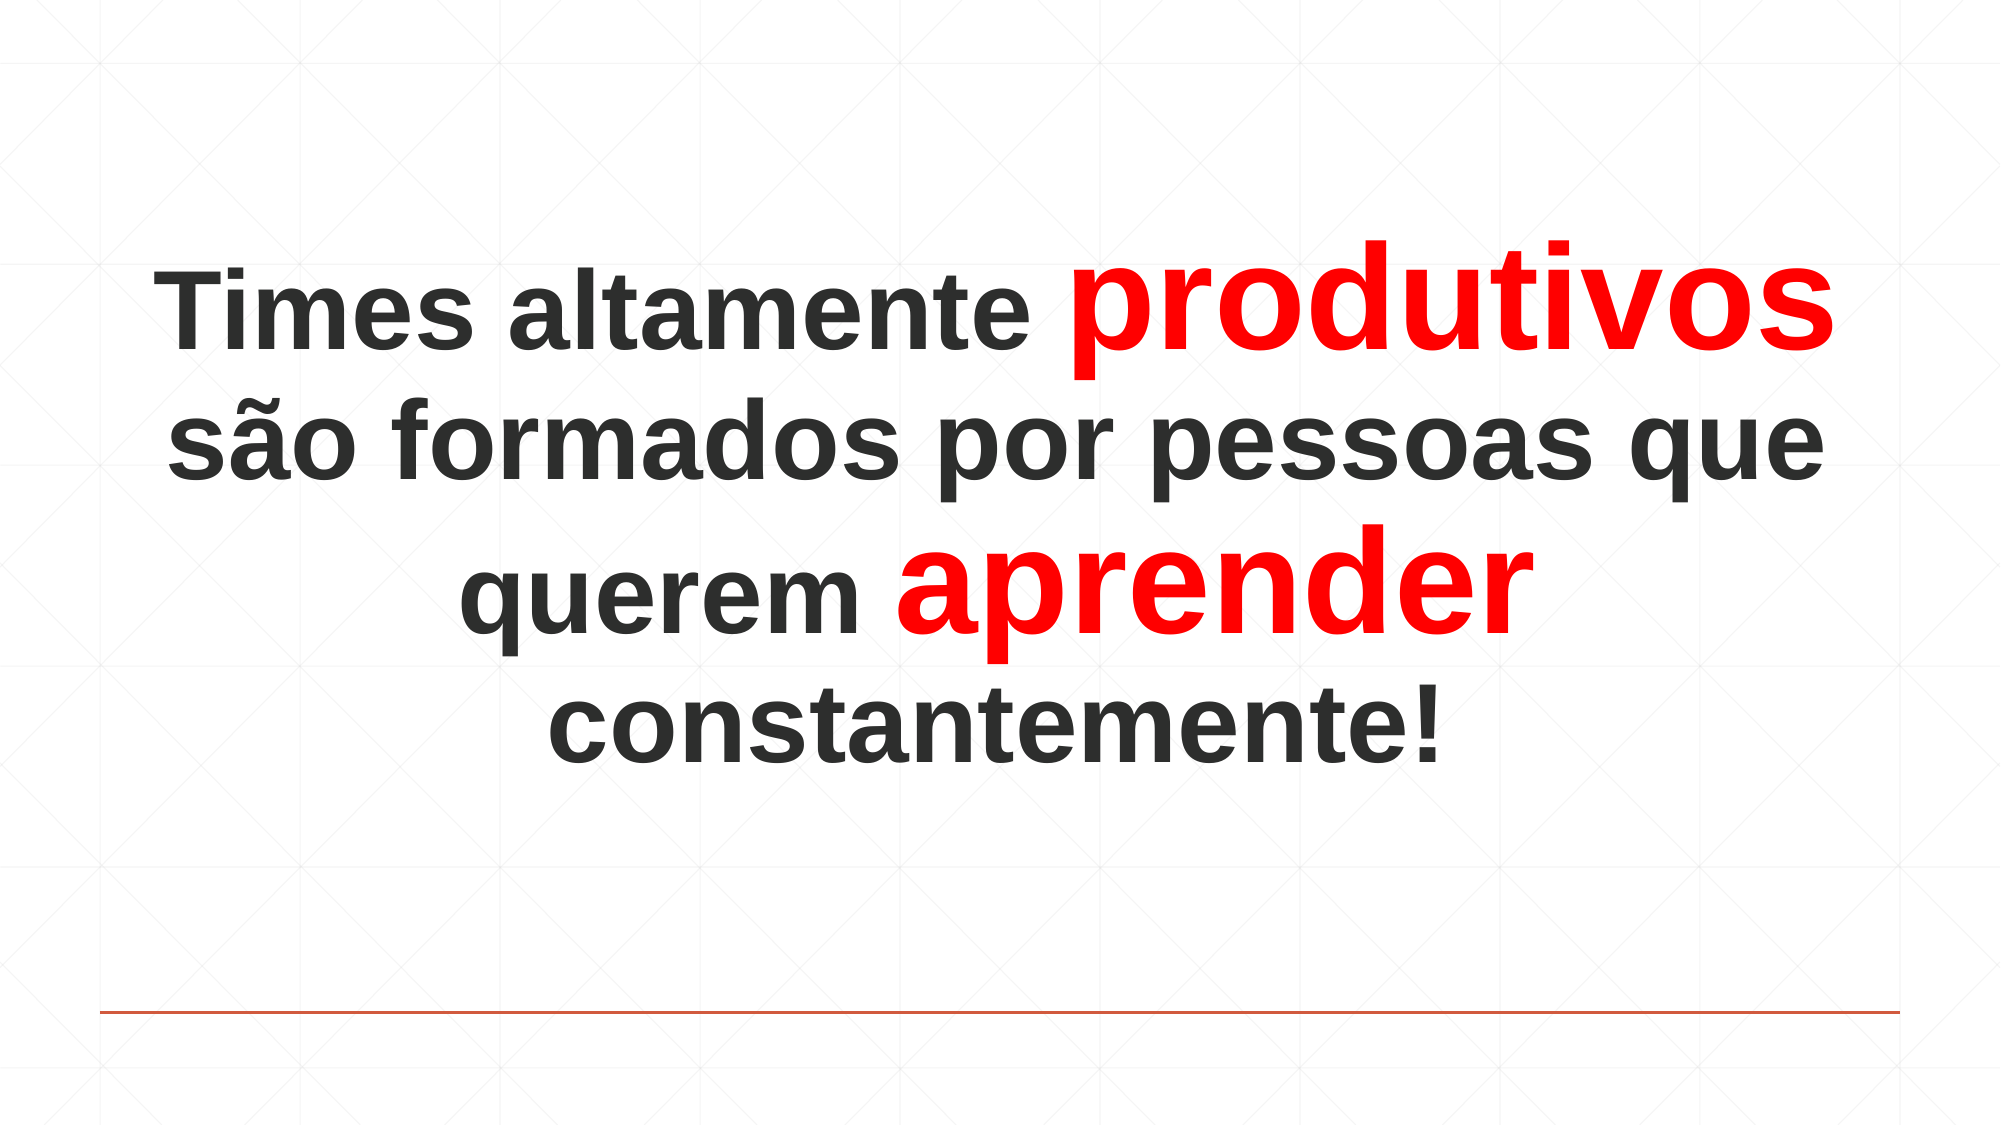

# Times altamente produtivos são formados por pessoas que querem aprender constantemente!